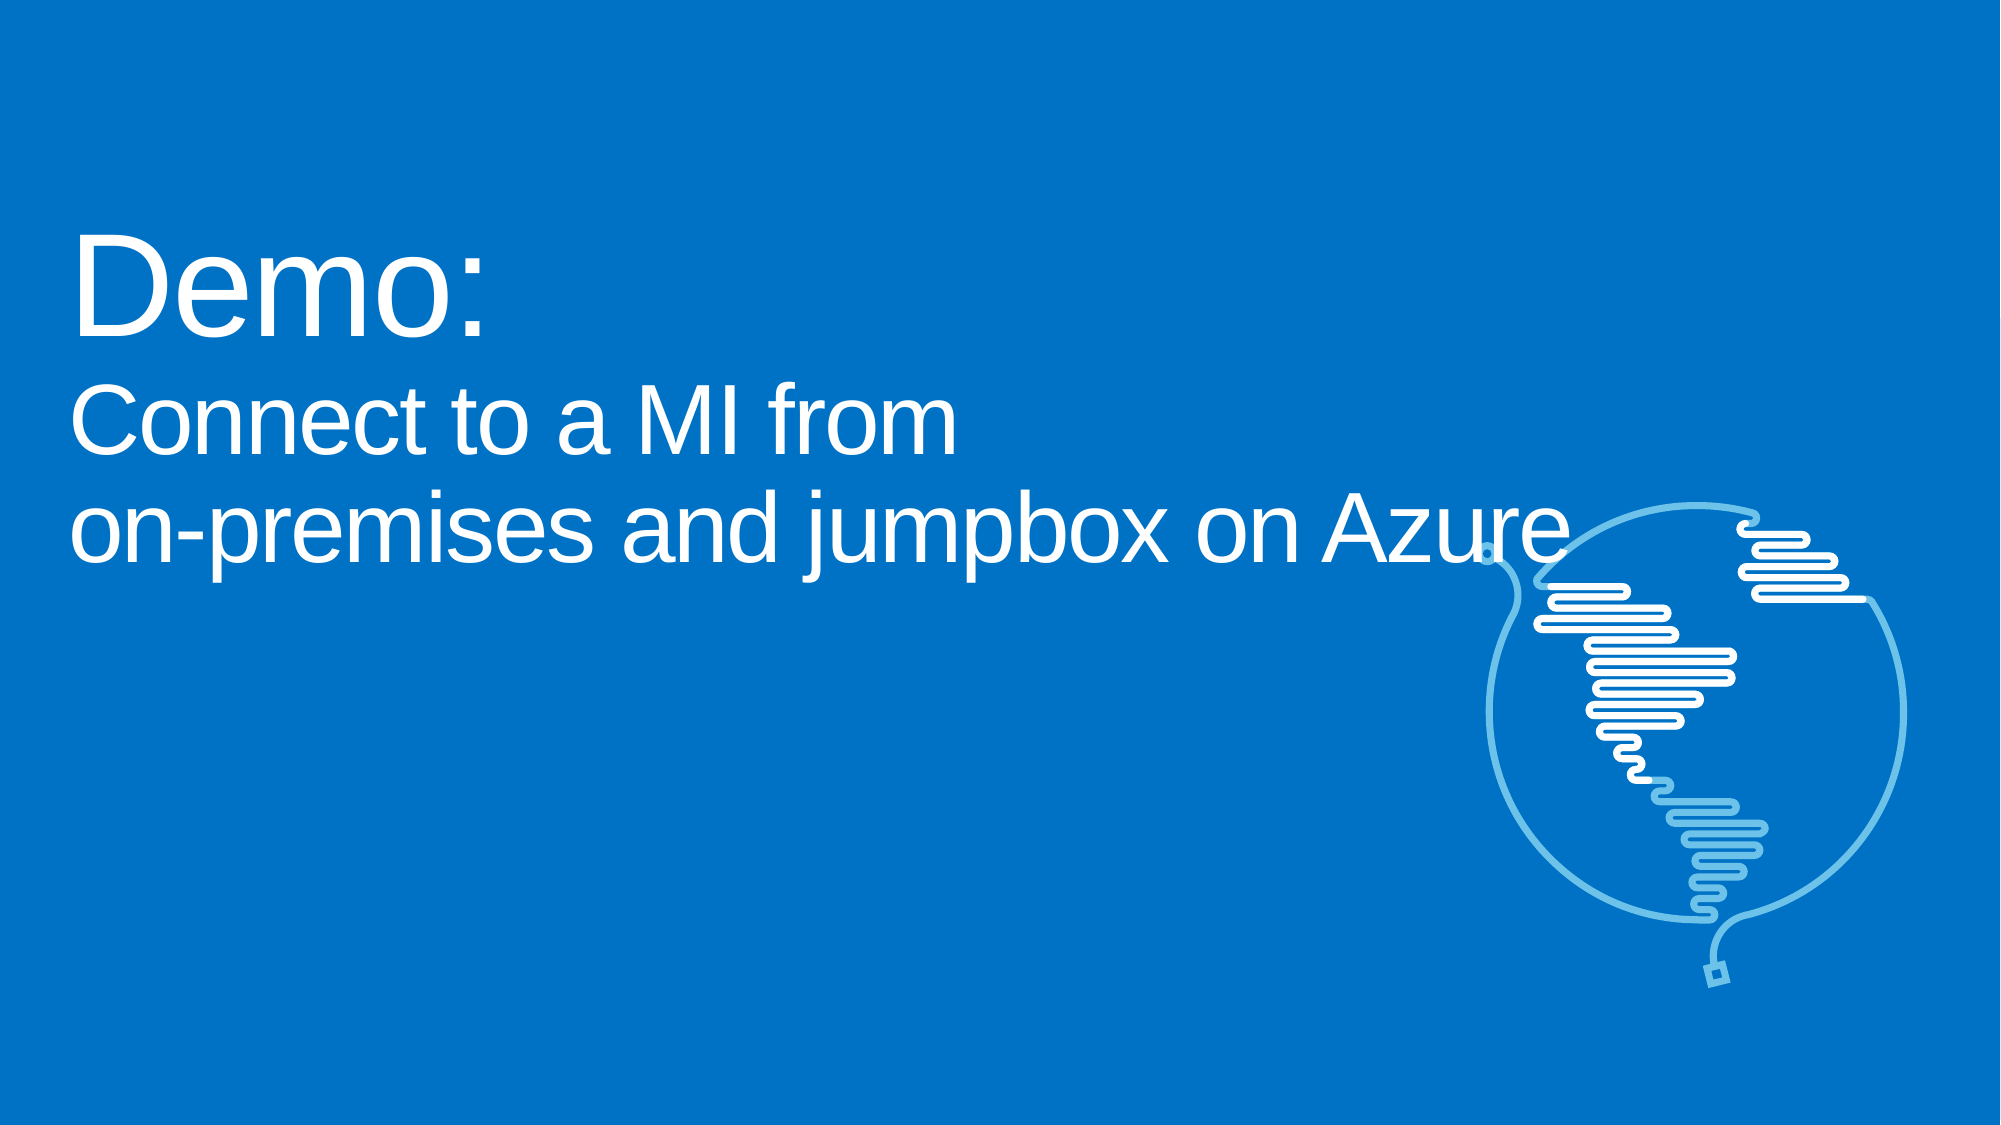

# Demo: Connect to a MI from on-premises and jumpbox on Azure